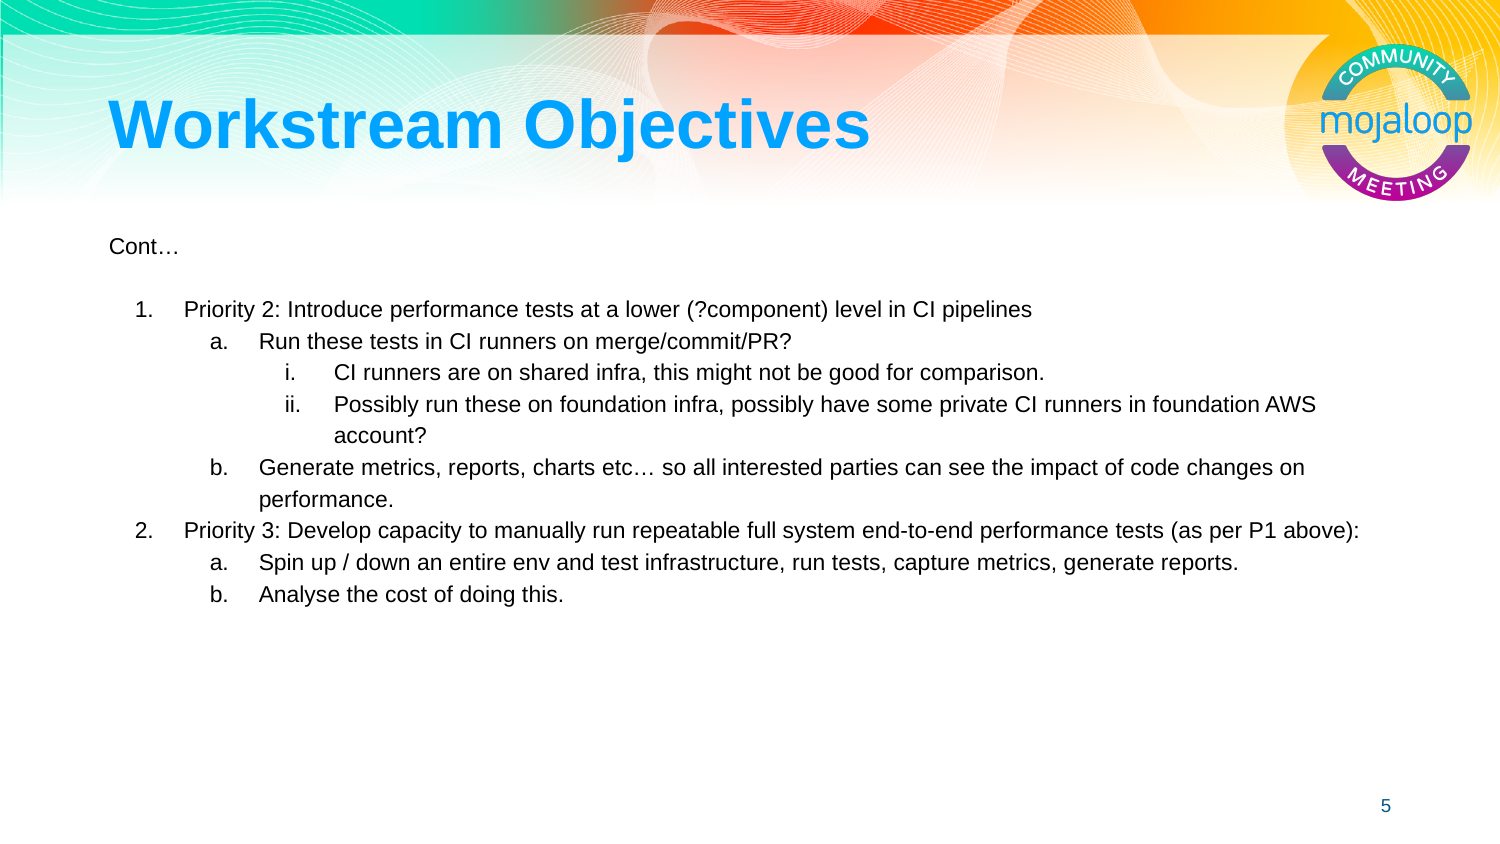

# Workstream Objectives
Cont…

Priority 2: Introduce performance tests at a lower (?component) level in CI pipelines
Run these tests in CI runners on merge/commit/PR?
CI runners are on shared infra, this might not be good for comparison.
Possibly run these on foundation infra, possibly have some private CI runners in foundation AWS account?
Generate metrics, reports, charts etc… so all interested parties can see the impact of code changes on performance.
Priority 3: Develop capacity to manually run repeatable full system end-to-end performance tests (as per P1 above):
Spin up / down an entire env and test infrastructure, run tests, capture metrics, generate reports.
Analyse the cost of doing this.
5